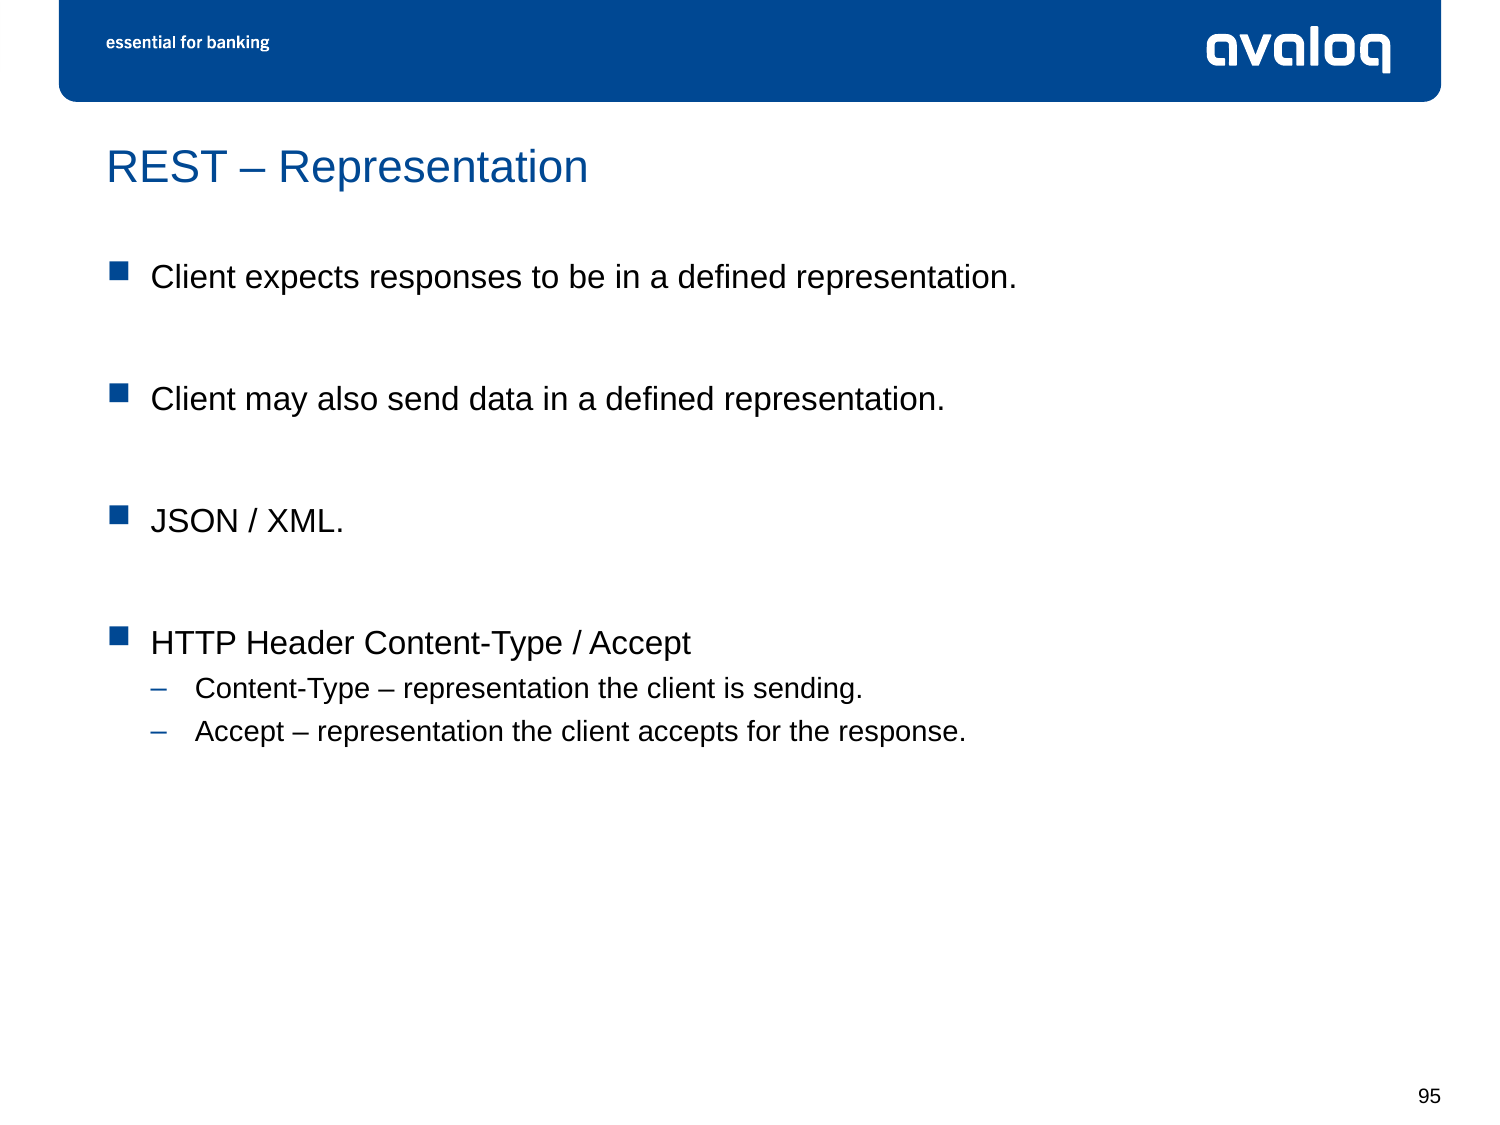

# REST – Representation
Client expects responses to be in a defined representation.

Client may also send data in a defined representation.

JSON / XML.

HTTP Header Content-Type / Accept
Content-Type – representation the client is sending.
Accept – representation the client accepts for the response.

95